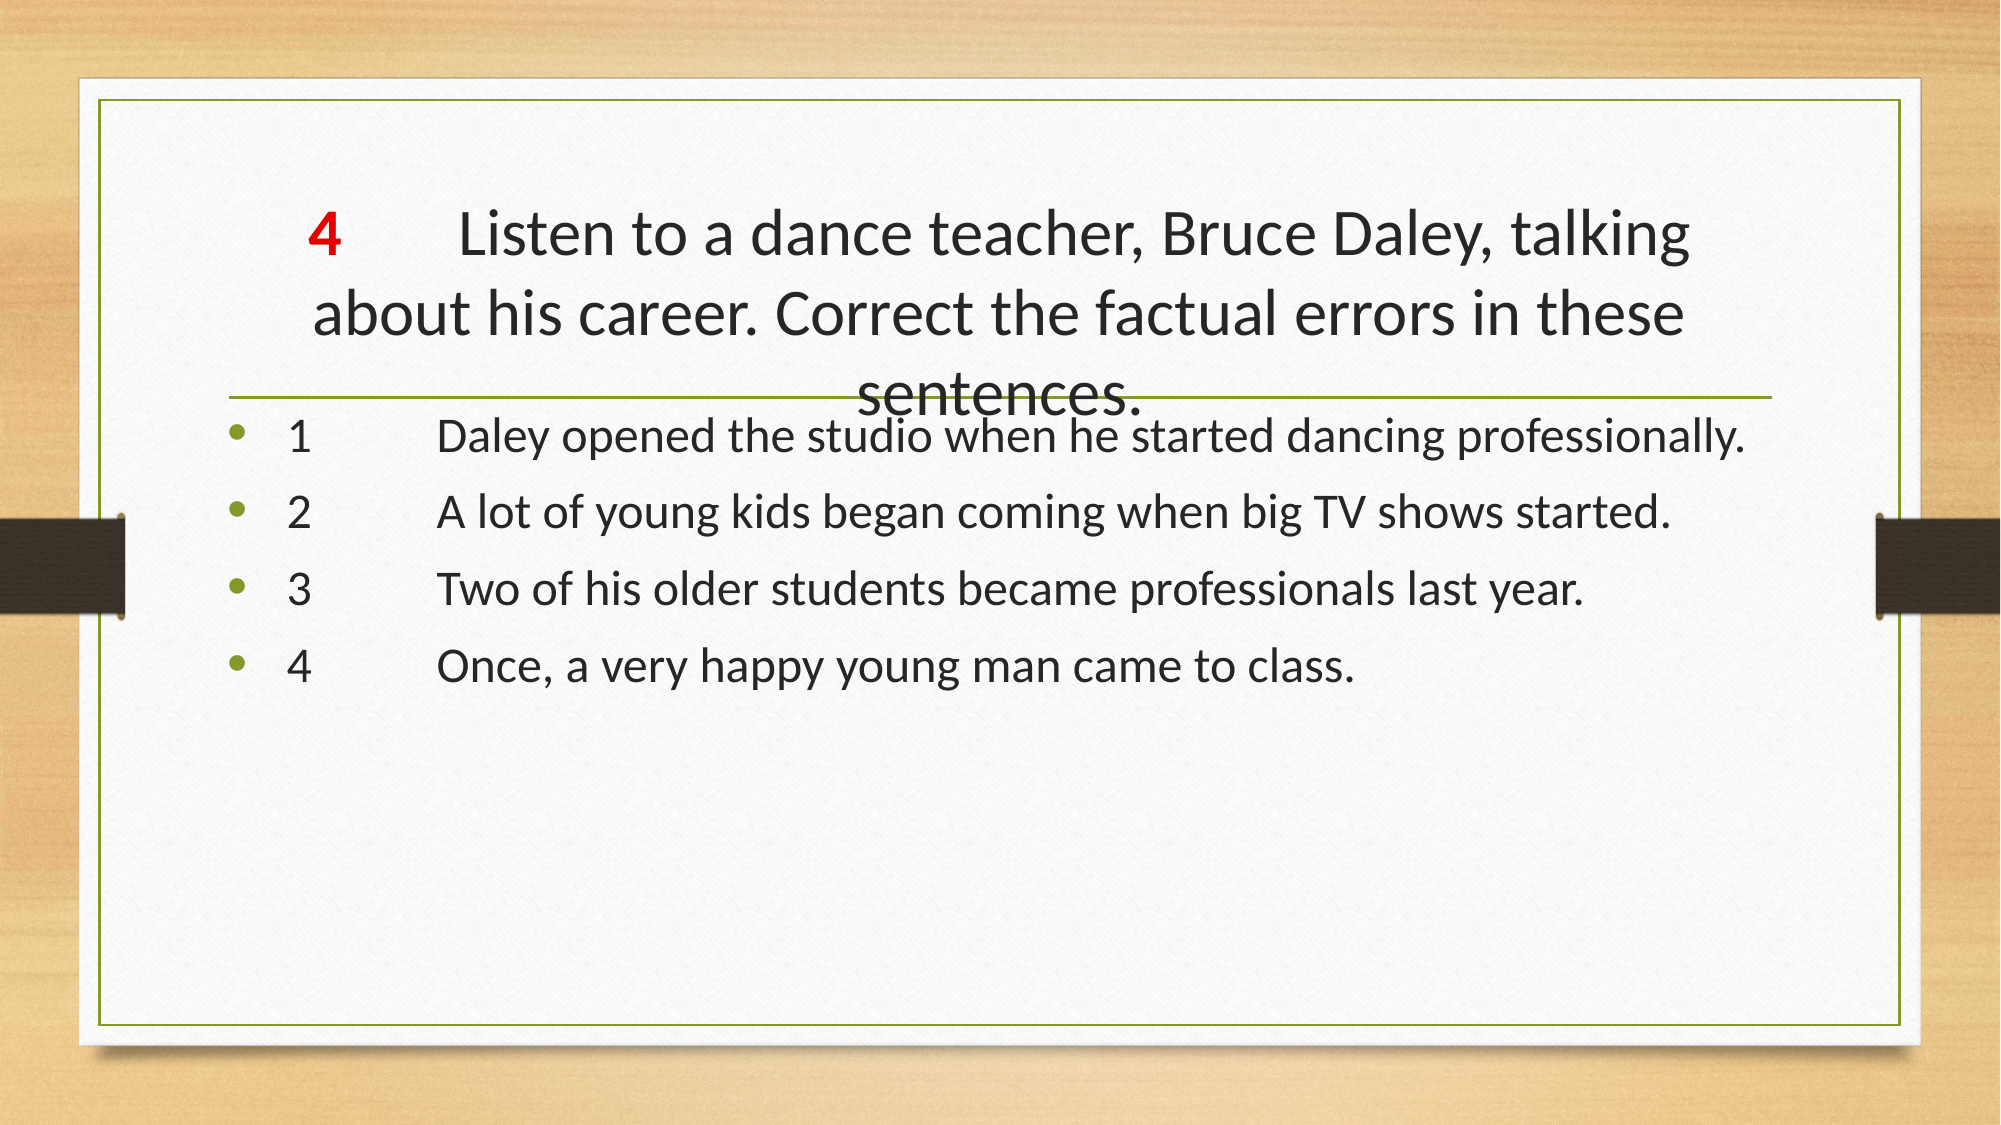

# 4 	Listen to a dance teacher, Bruce Daley, talking about his career. Correct the factual errors in these sentences.
1	Daley opened the studio when he started dancing professionally.
2 	A lot of young kids began coming when big TV shows started.
3	Two of his older students became professionals last year.
4 	Once, a very happy young man came to class.